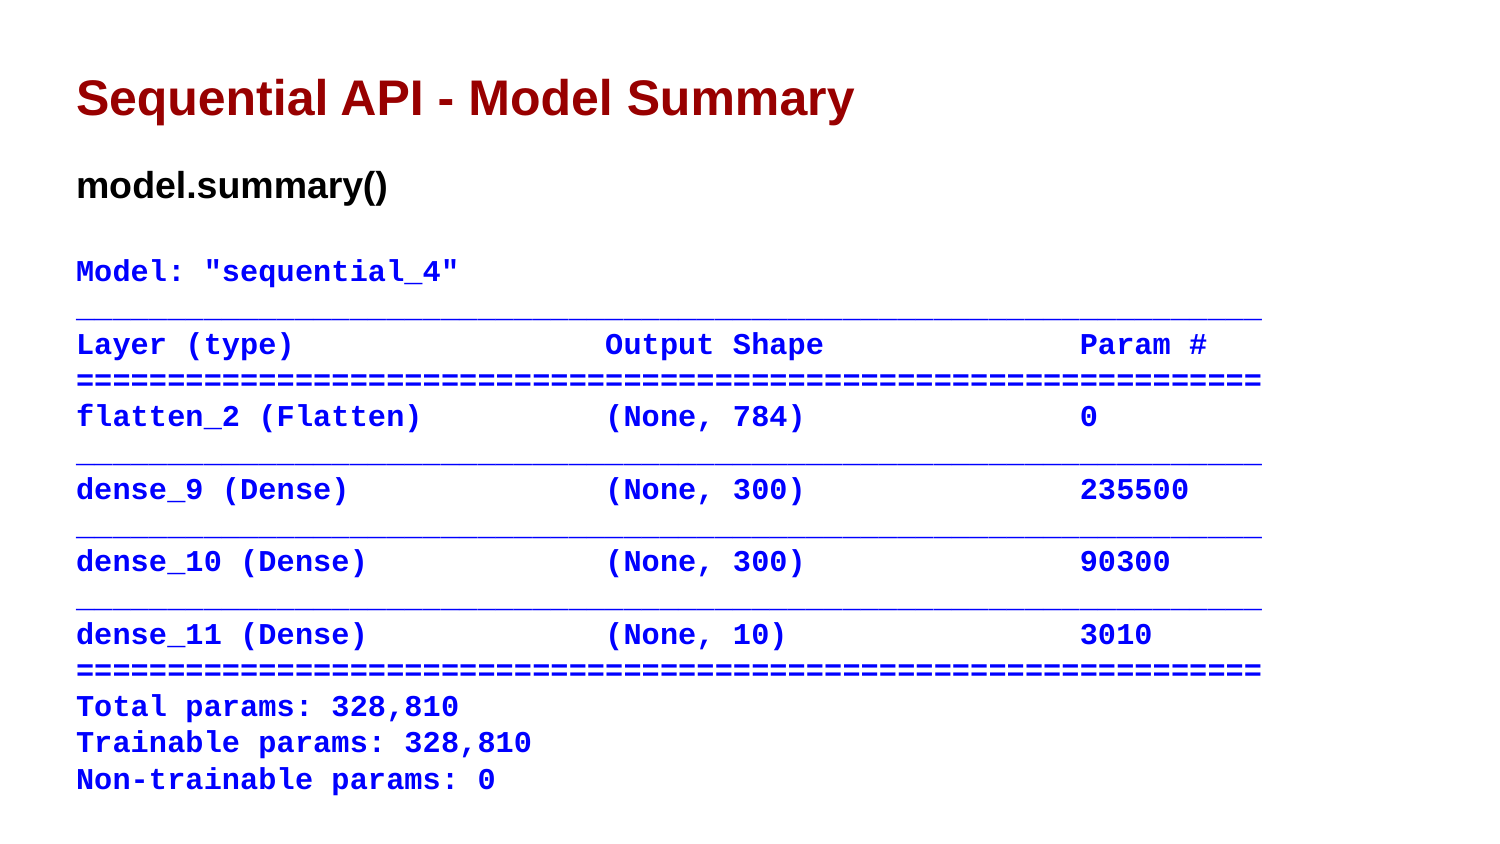

Sequential API - Model Summary
model.summary()
Model: "sequential_4"
_________________________________________________________________
Layer (type)                 Output Shape              Param #
=================================================================
flatten_2 (Flatten)          (None, 784)               0
_________________________________________________________________
dense_9 (Dense)              (None, 300)               235500
_________________________________________________________________
dense_10 (Dense)             (None, 300)               90300
_________________________________________________________________
dense_11 (Dense)             (None, 10)                3010
=================================================================
Total params: 328,810
Trainable params: 328,810
Non-trainable params: 0